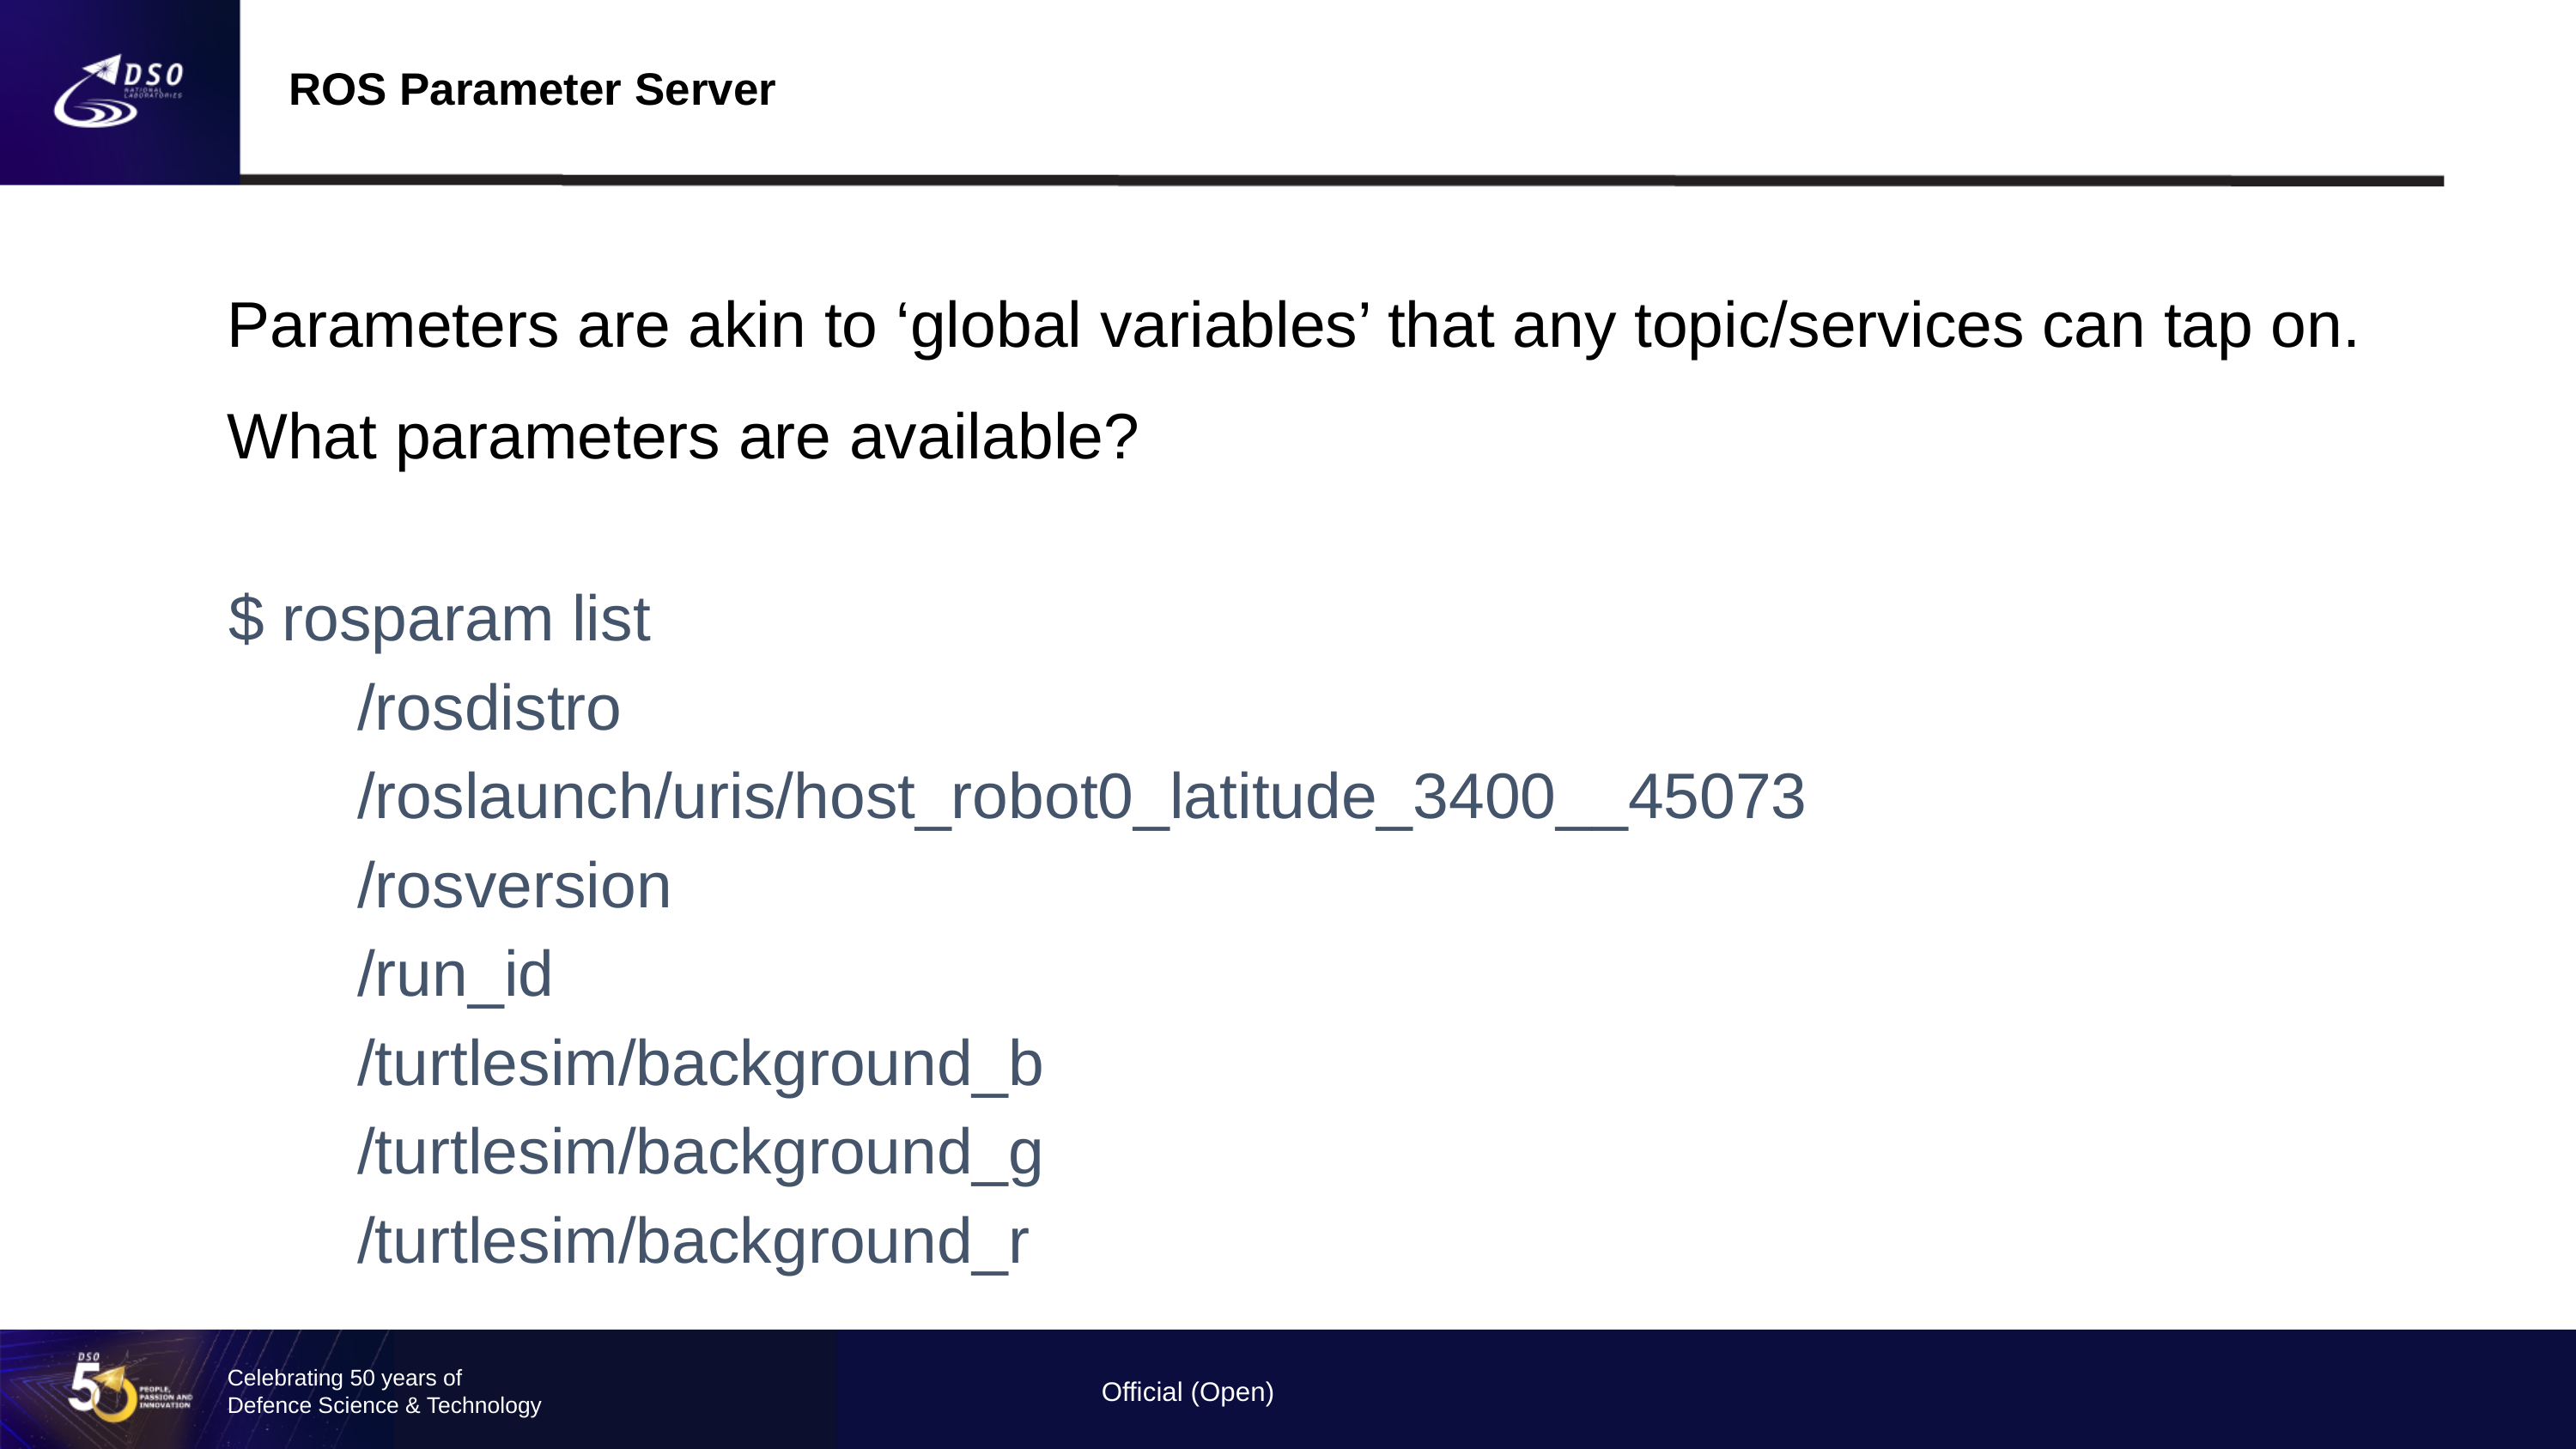

ROS Parameter Server
Parameters are akin to ‘global variables’ that any topic/services can tap on.
What parameters are available?
$ rosparam list
/rosdistro
/roslaunch/uris/host_robot0_latitude_3400__45073
/rosversion
/run_id
/turtlesim/background_b
/turtlesim/background_g
/turtlesim/background_r